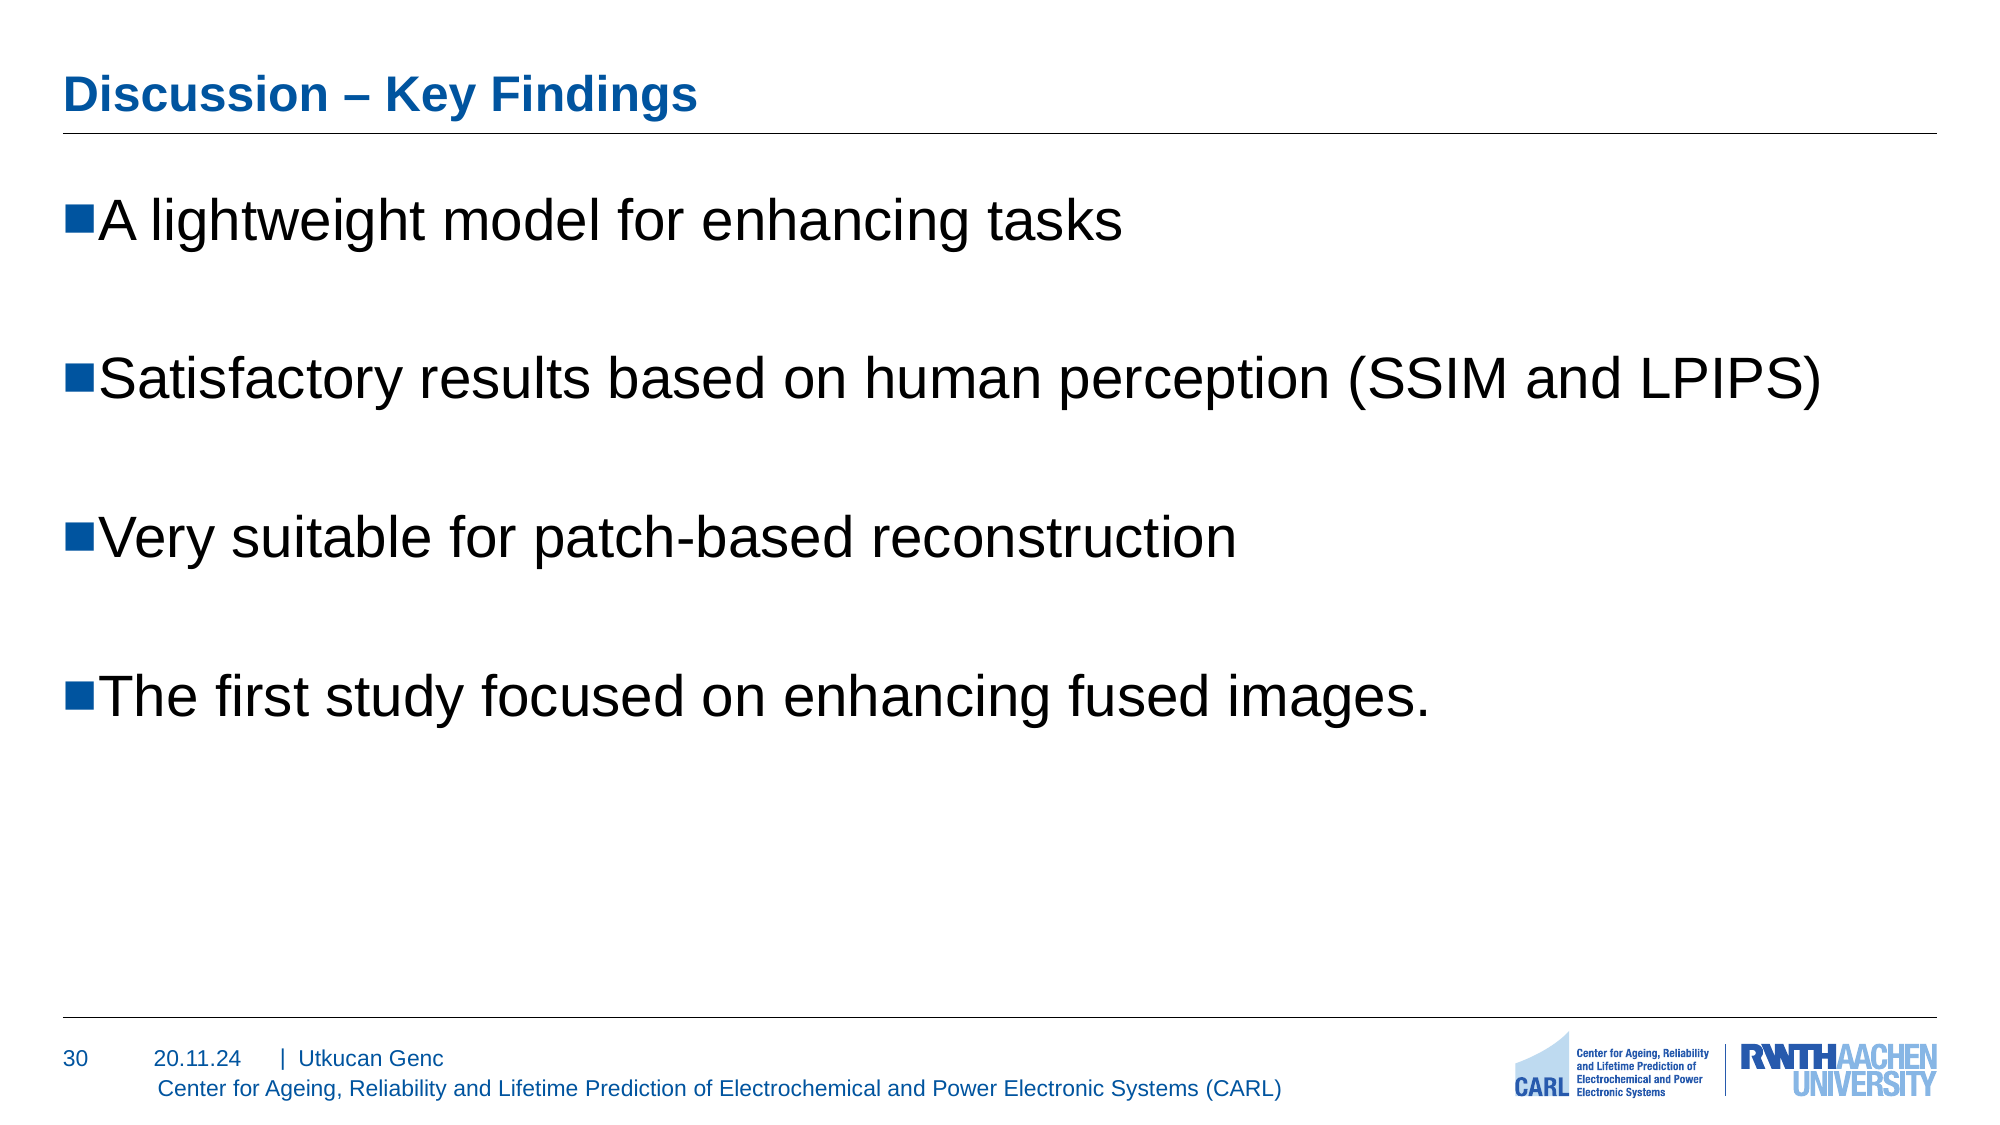

# Discussion – Key Findings
A lightweight model for enhancing tasks

Satisfactory results based on human perception (SSIM and LPIPS)

Very suitable for patch-based reconstruction

The first study focused on enhancing fused images.
30
20.11.24
Utkucan Genc